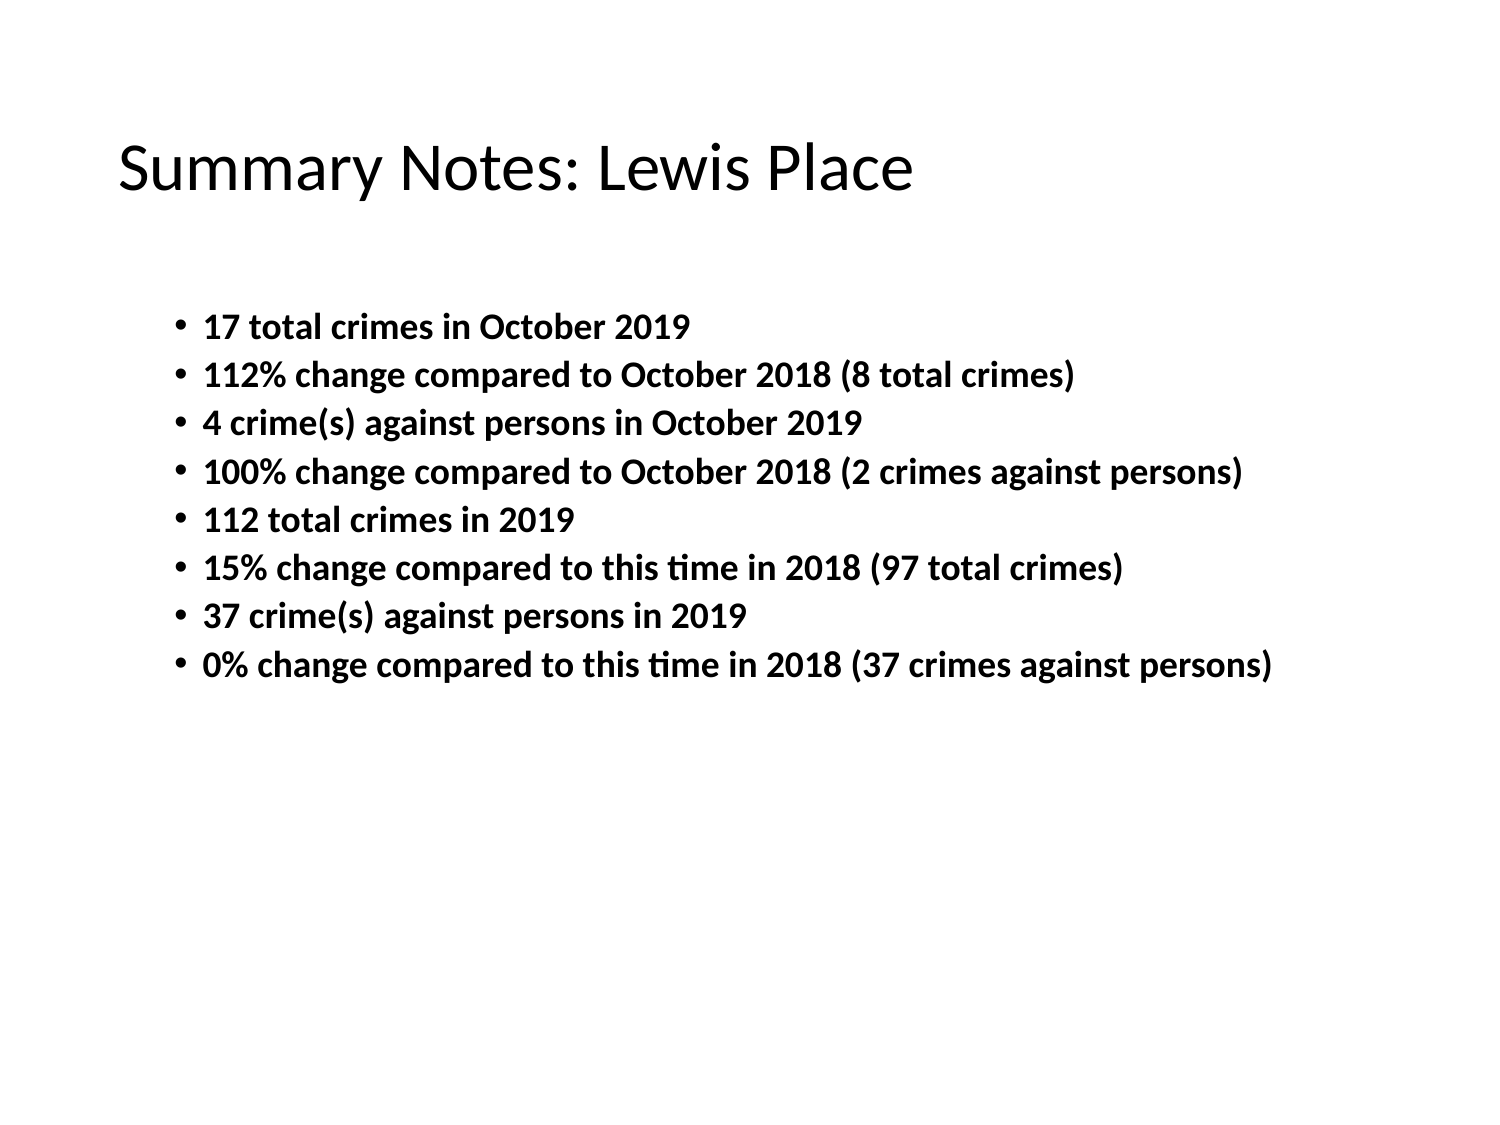

# Summary Notes: Lewis Place
17 total crimes in October 2019
112% change compared to October 2018 (8 total crimes)
4 crime(s) against persons in October 2019
100% change compared to October 2018 (2 crimes against persons)
112 total crimes in 2019
15% change compared to this time in 2018 (97 total crimes)
37 crime(s) against persons in 2019
0% change compared to this time in 2018 (37 crimes against persons)